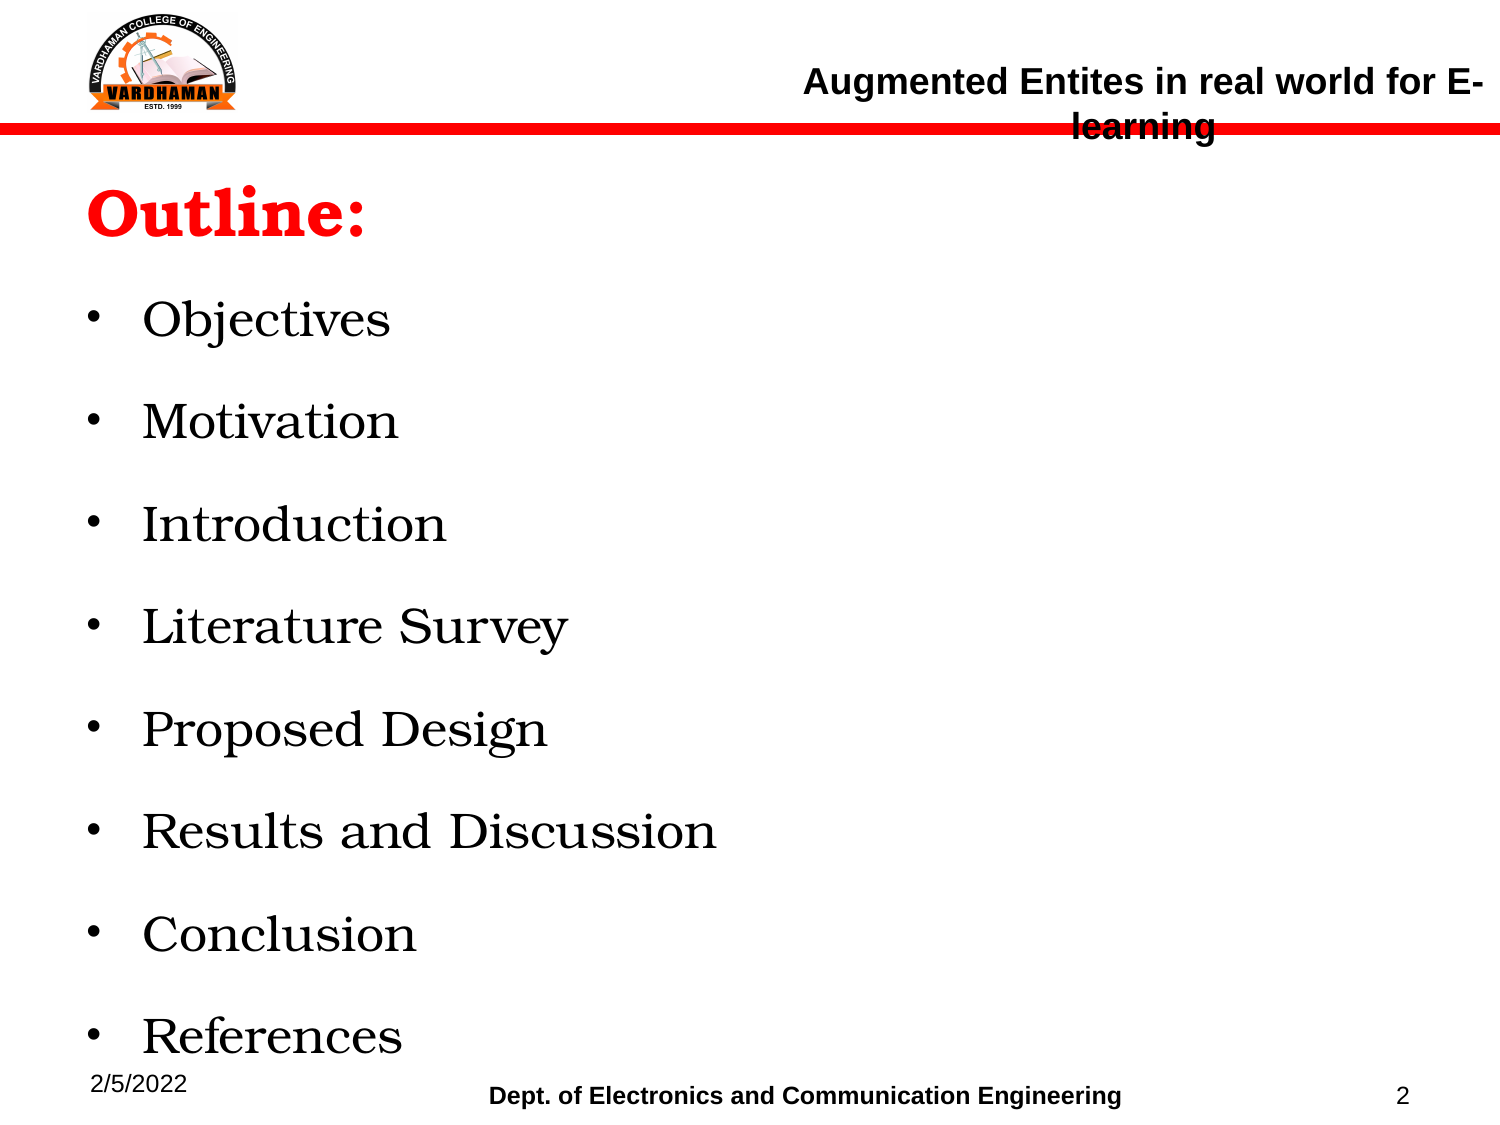

Augmented Entites in real world for E-learning
Outline:
Objectives
Motivation
Introduction
Literature Survey
Proposed Design
Results and Discussion
Conclusion
References
2/5/2022
Dept. of Electronics and Communication Engineering
2